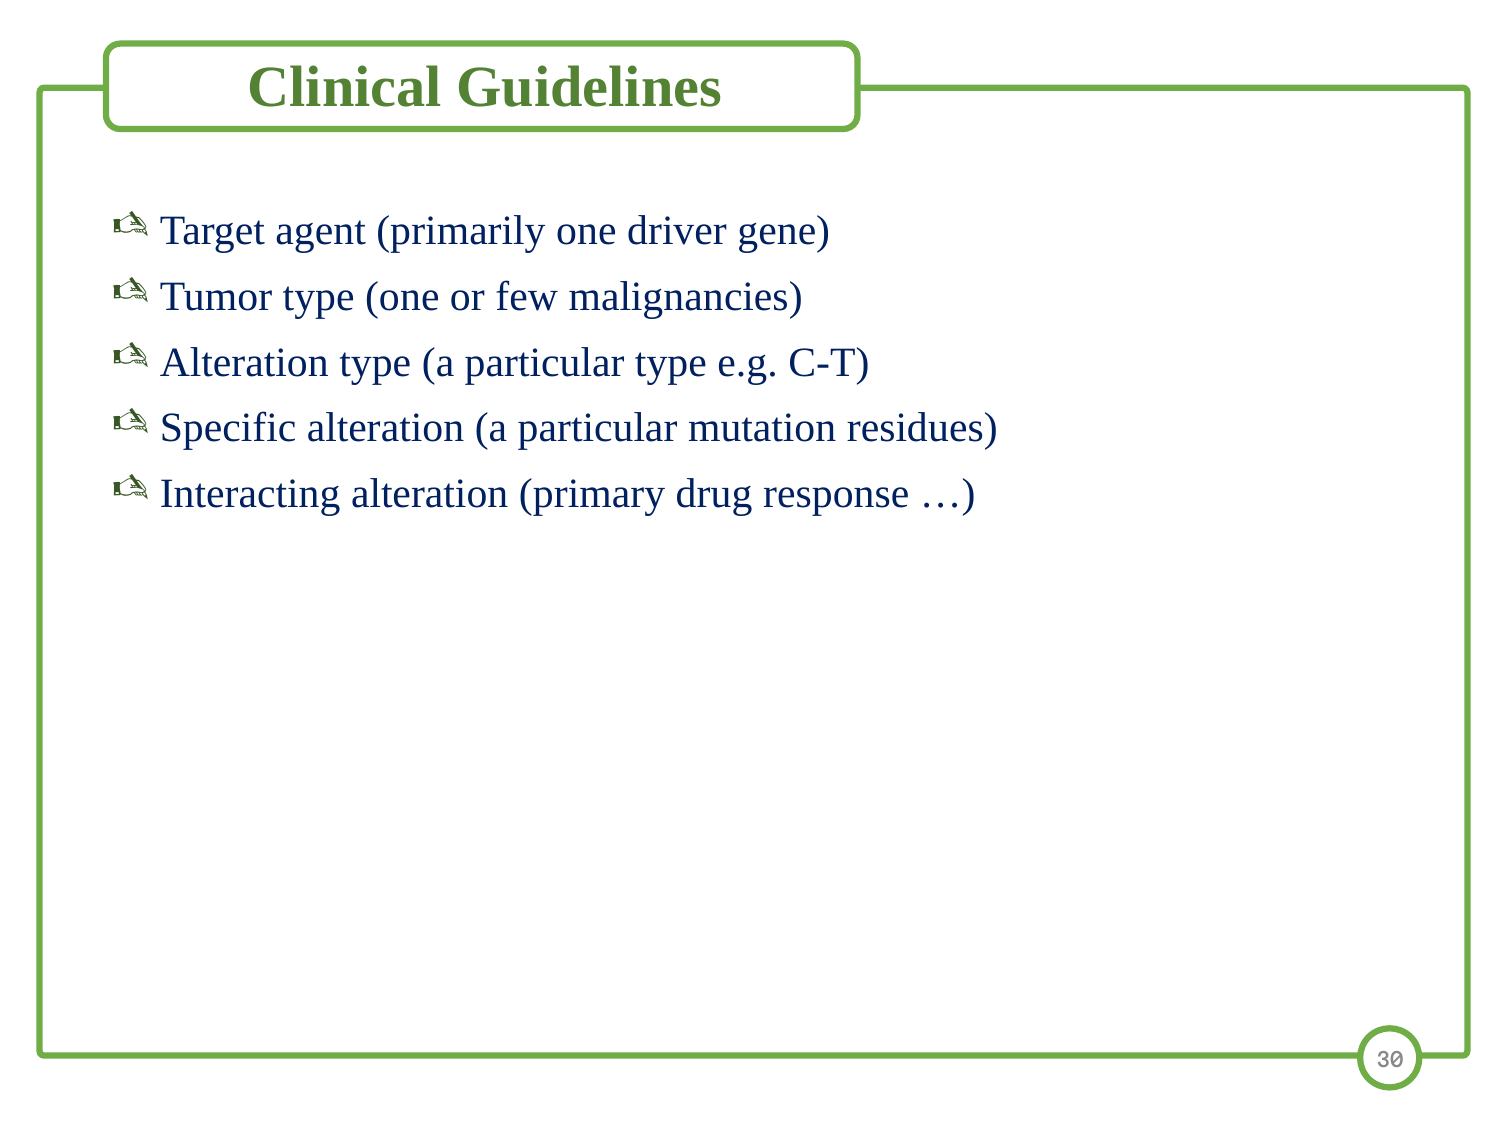

# Clinical Guidelines
 Target agent (primarily one driver gene)
 Tumor type (one or few malignancies)
 Alteration type (a particular type e.g. C-T)
 Specific alteration (a particular mutation residues)
 Interacting alteration (primary drug response …)
30